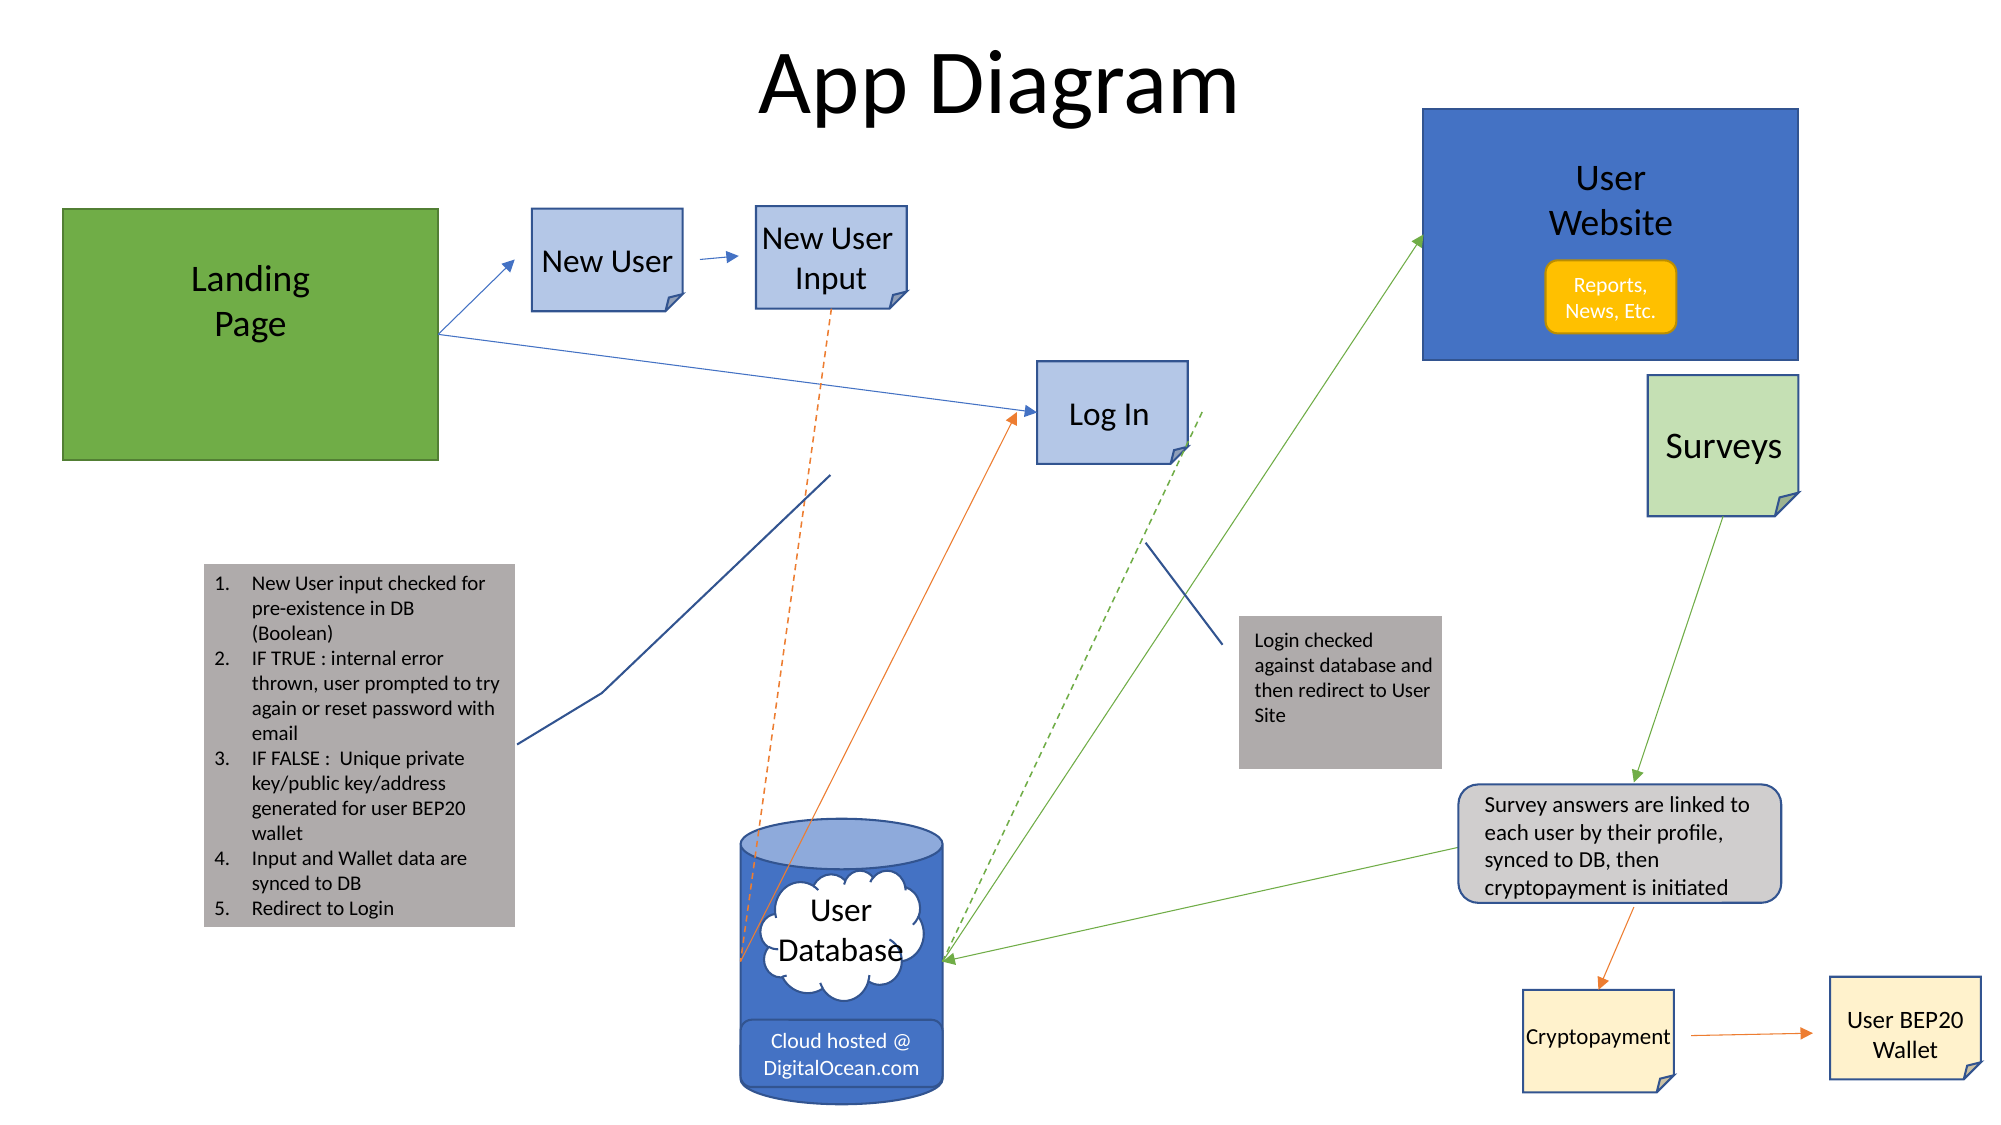

# App Diagram

User Website

New User
Input
New User
Landing Page
Reports, News, Etc.

Log In
Surveys
New User input checked for pre-existence in DB (Boolean)
IF TRUE : internal error thrown, user prompted to try again or reset password with email
IF FALSE :  Unique private key/public key/address generated for user BEP20 wallet
Input and Wallet data are synced to DB
Redirect to Login

Login checked against database and then redirect to User Site
Survey answers are linked to each user by their profile, synced to DB, then cryptopayment is initiated

User Database

User BEP20 Wallet
Cryptopayment
Cloud hosted @ DigitalOcean.com